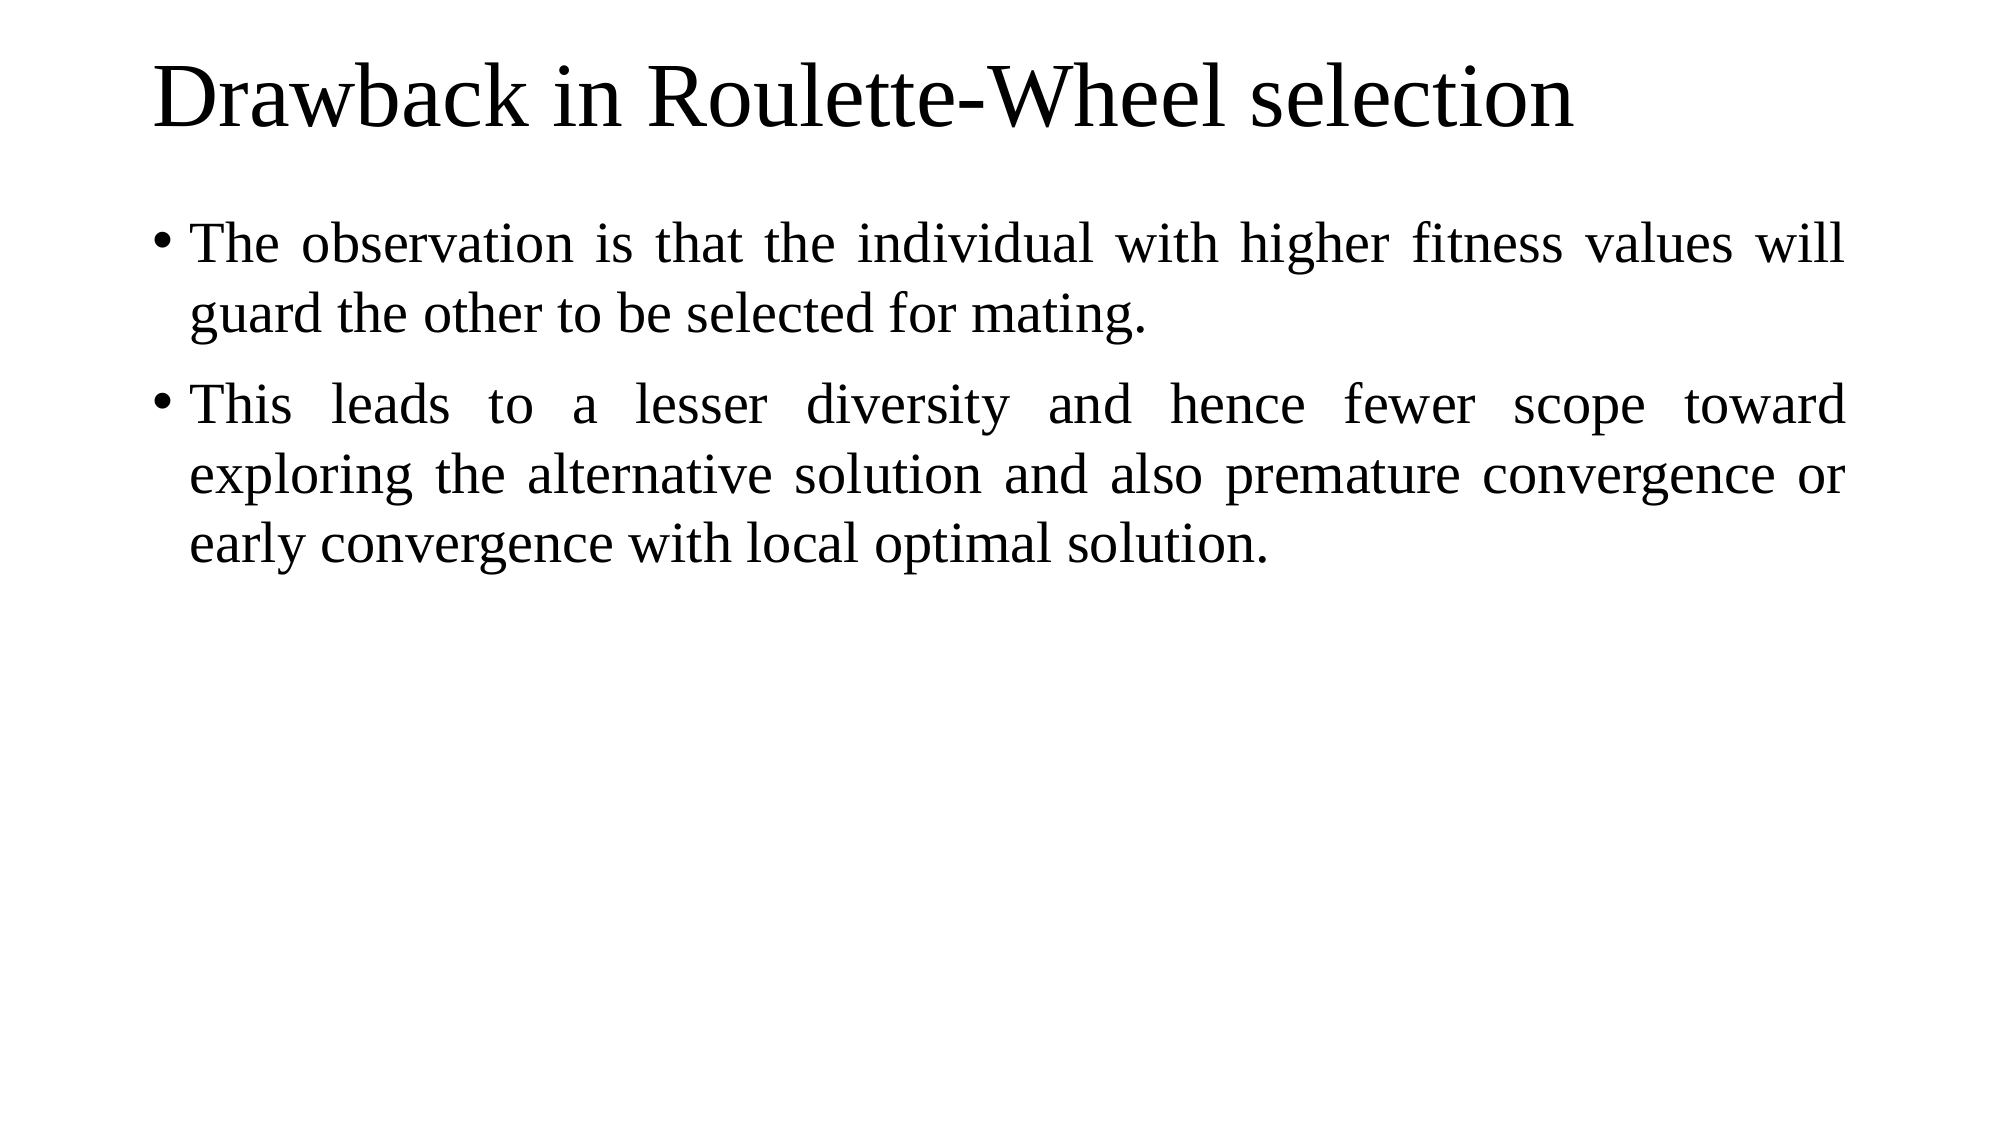

# Drawback in Roulette-Wheel selection
The observation is that the individual with higher fitness values will guard the other to be selected for mating.
This leads to a lesser diversity and hence fewer scope toward exploring the alternative solution and also premature convergence or early convergence with local optimal solution.